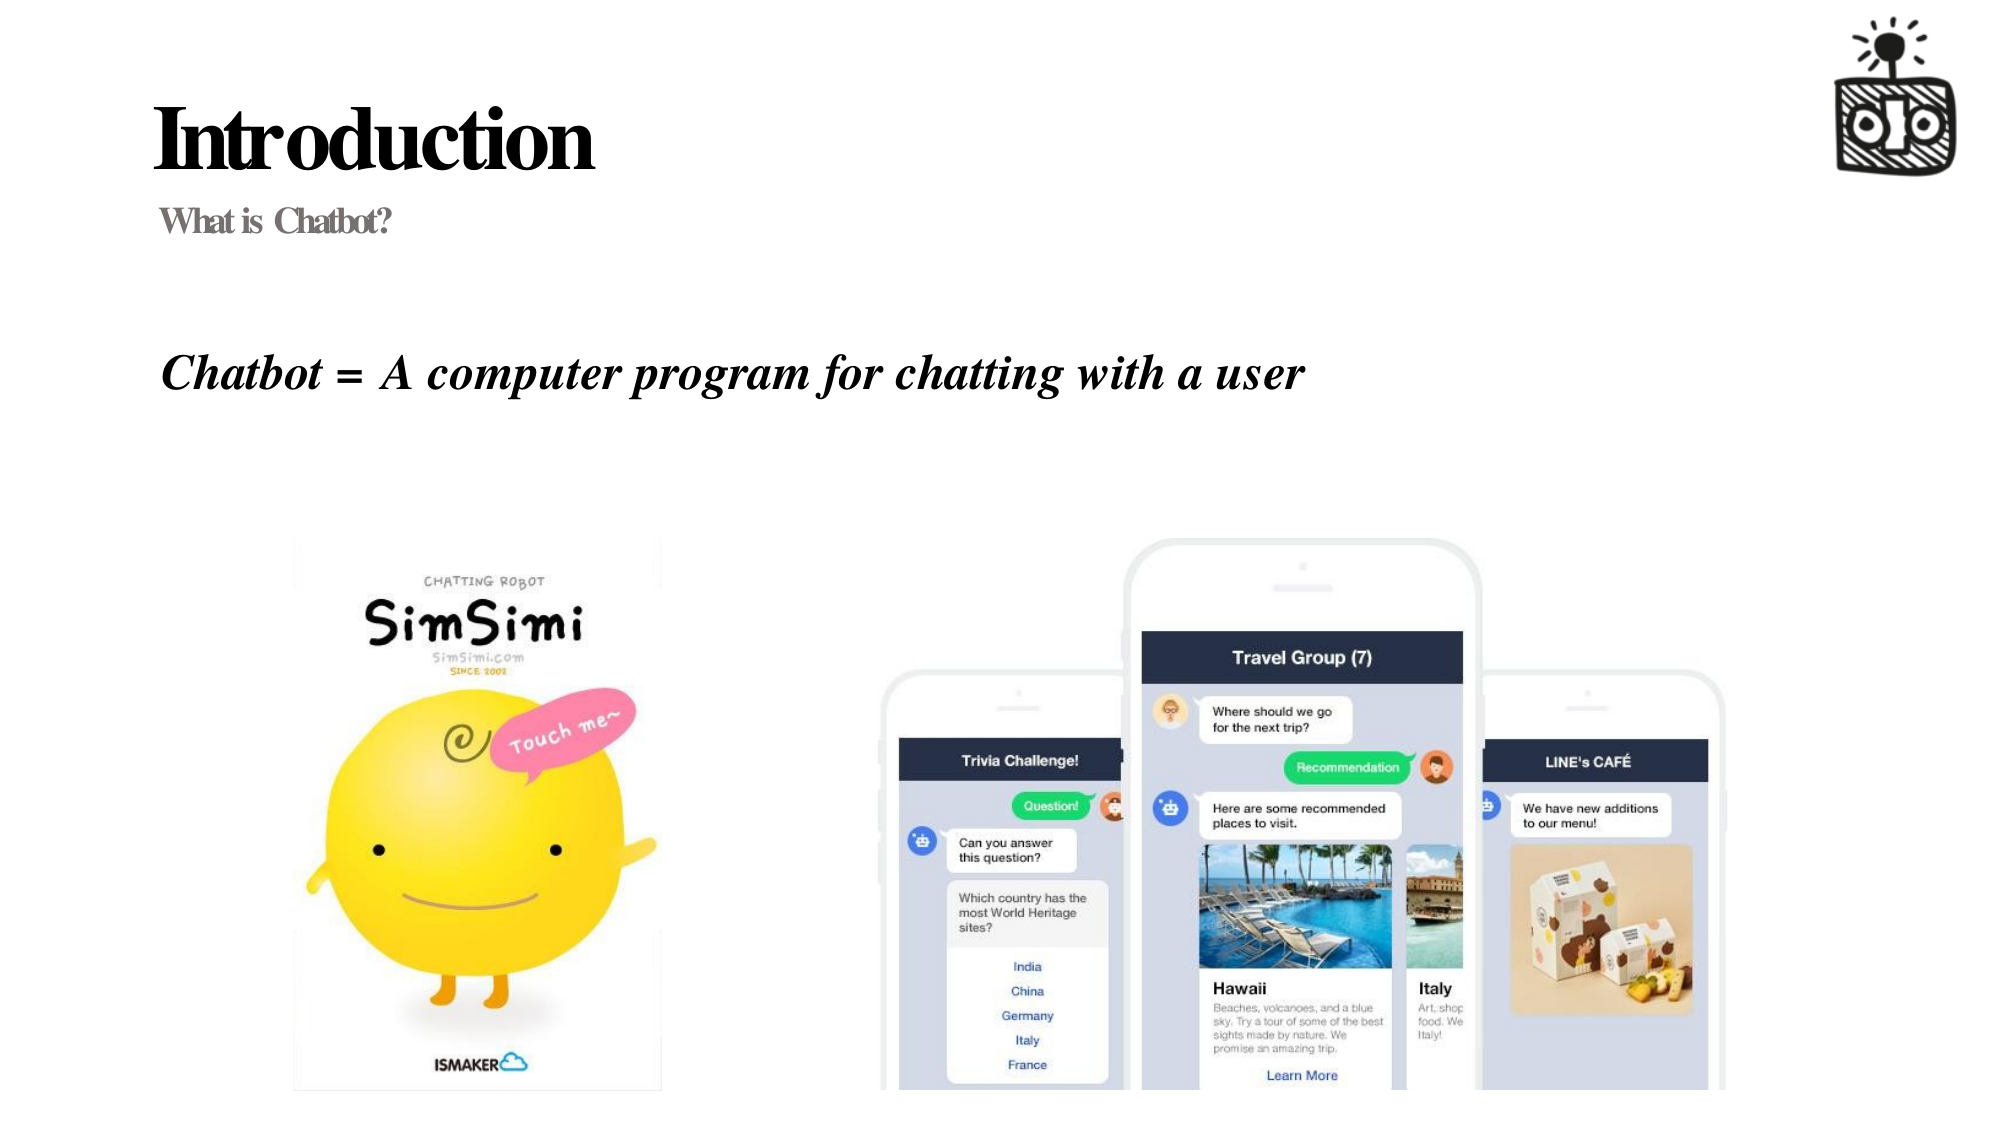

# Introduction
What is Chatbot?
Chatbot = A computer program for chatting with a user